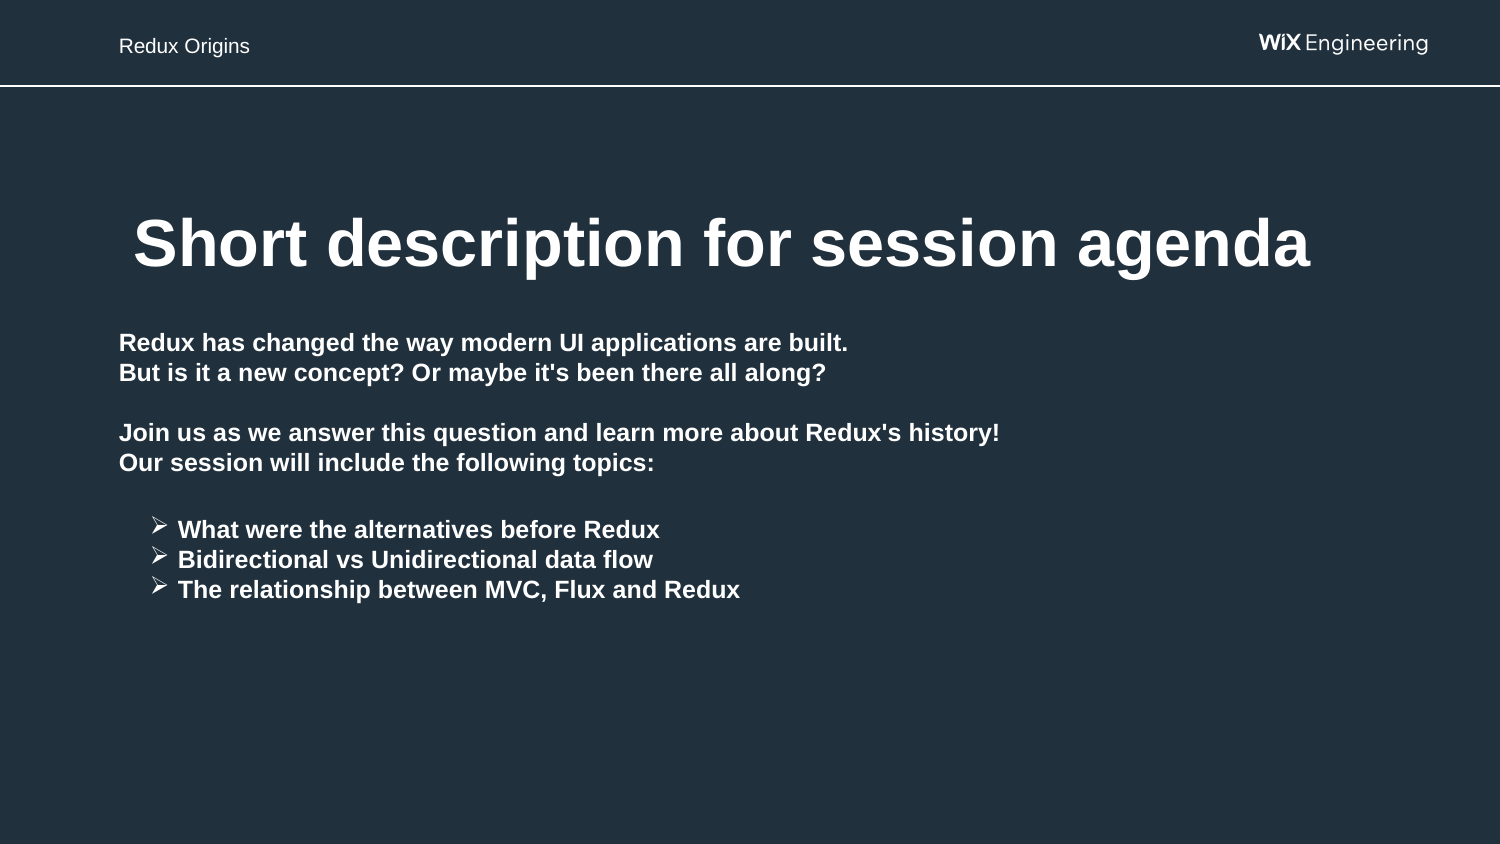

Short description for session agenda
Redux has changed the way modern UI applications are built.
But is it a new concept? Or maybe it's been there all along?
Join us as we answer this question and learn more about Redux's history!
Our session will include the following topics:
What were the alternatives before Redux
Bidirectional vs Unidirectional data flow
The relationship between MVC, Flux and Redux